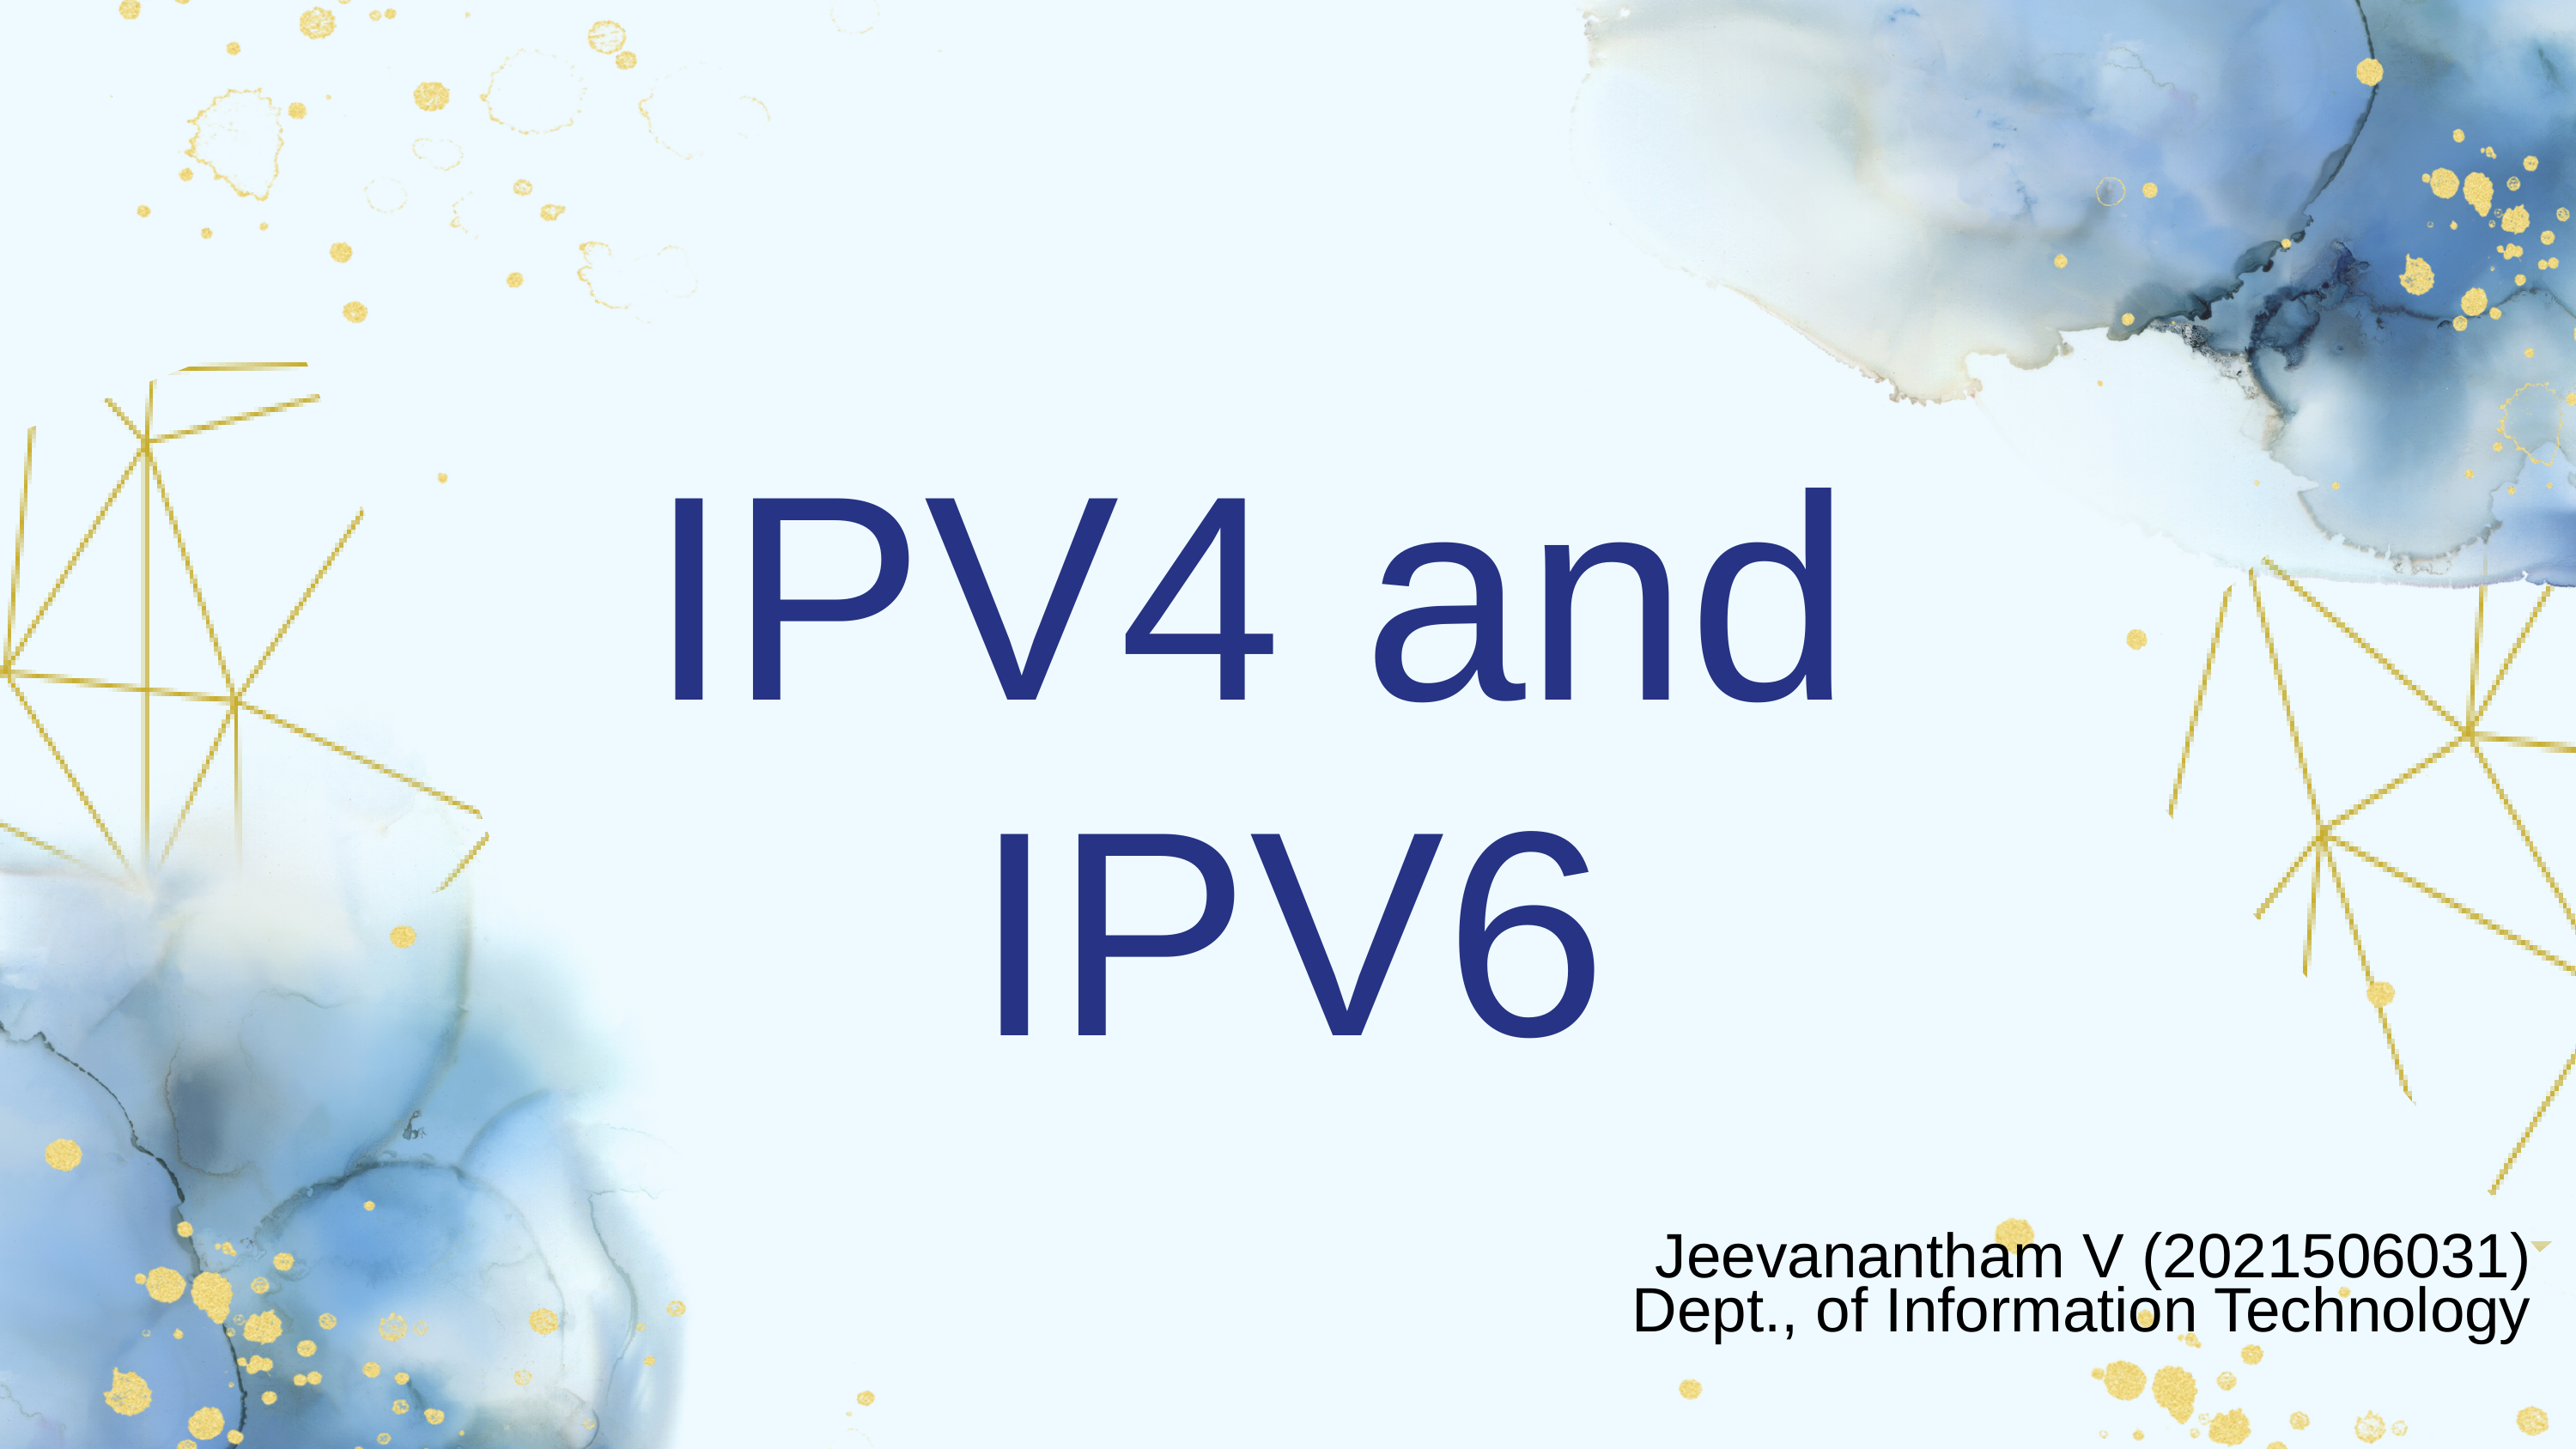

IPV4 and
 IPV6

Jeevanantham V (2021506031)
Dept., of Information Technology